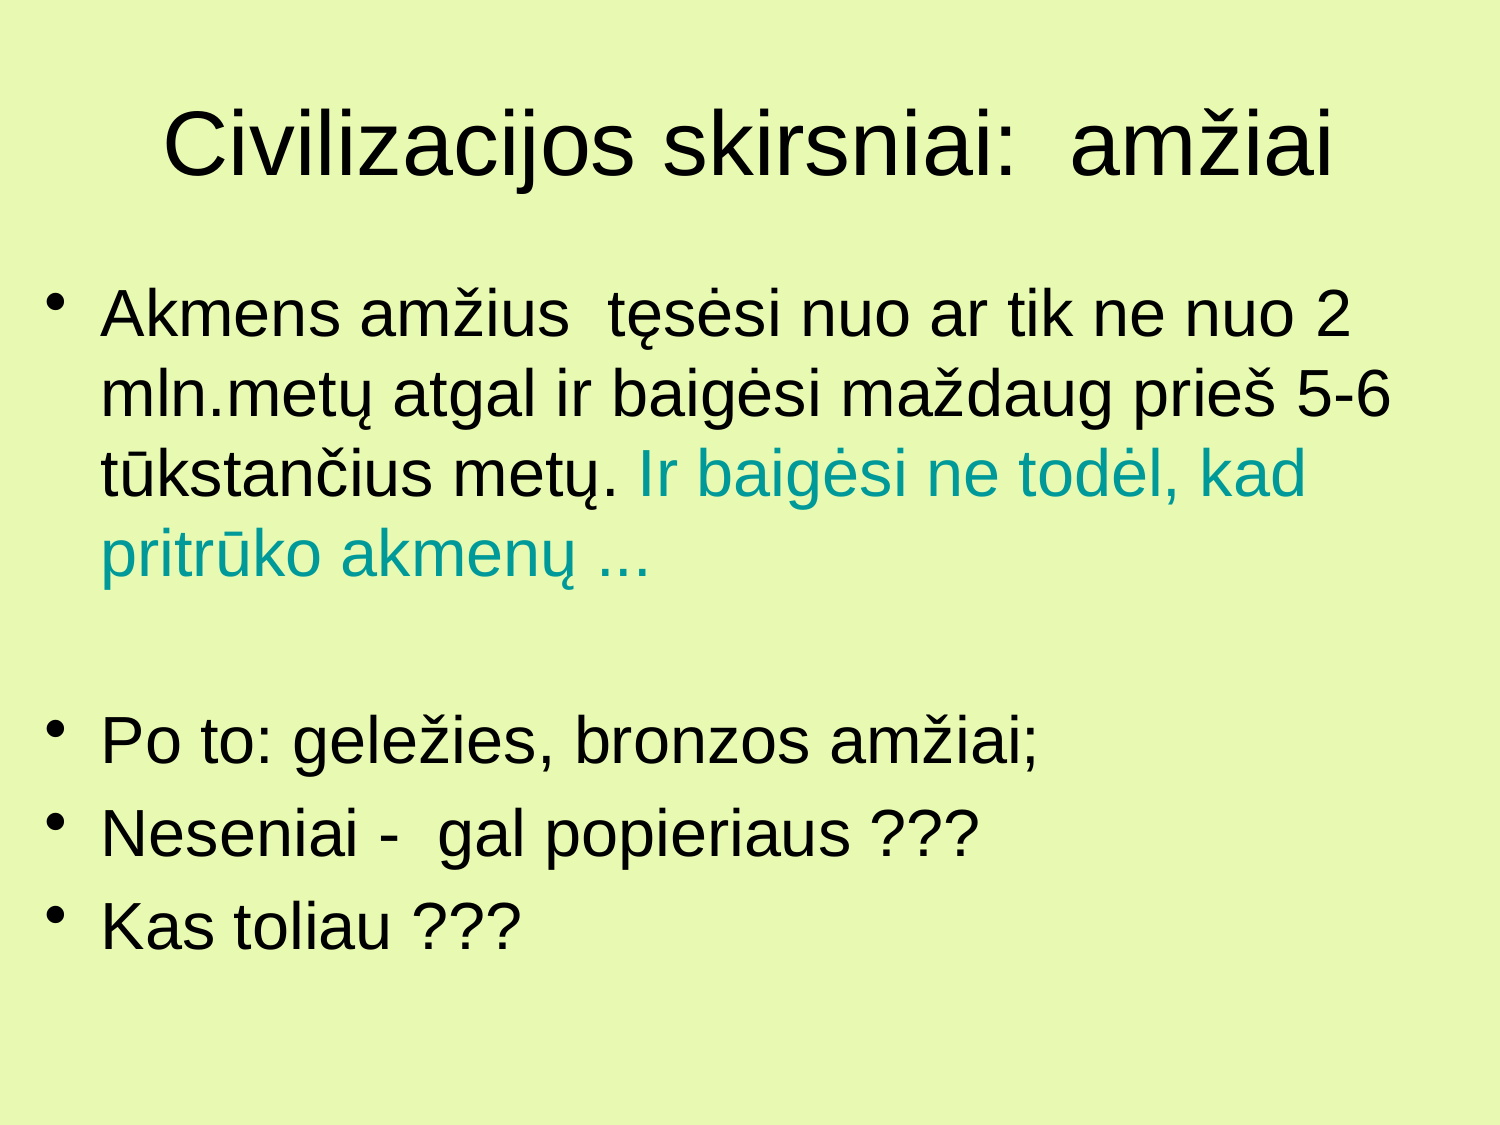

# Civilizacijos skirsniai:  amžiai
Akmens amžius  tęsėsi nuo ar tik ne nuo 2 mln.metų atgal ir baigėsi maždaug prieš 5-6 tūkstančius metų. Ir baigėsi ne todėl, kad pritrūko akmenų ...

Po to: geležies, bronzos amžiai;
Neseniai -  gal popieriaus ???
Kas toliau ???